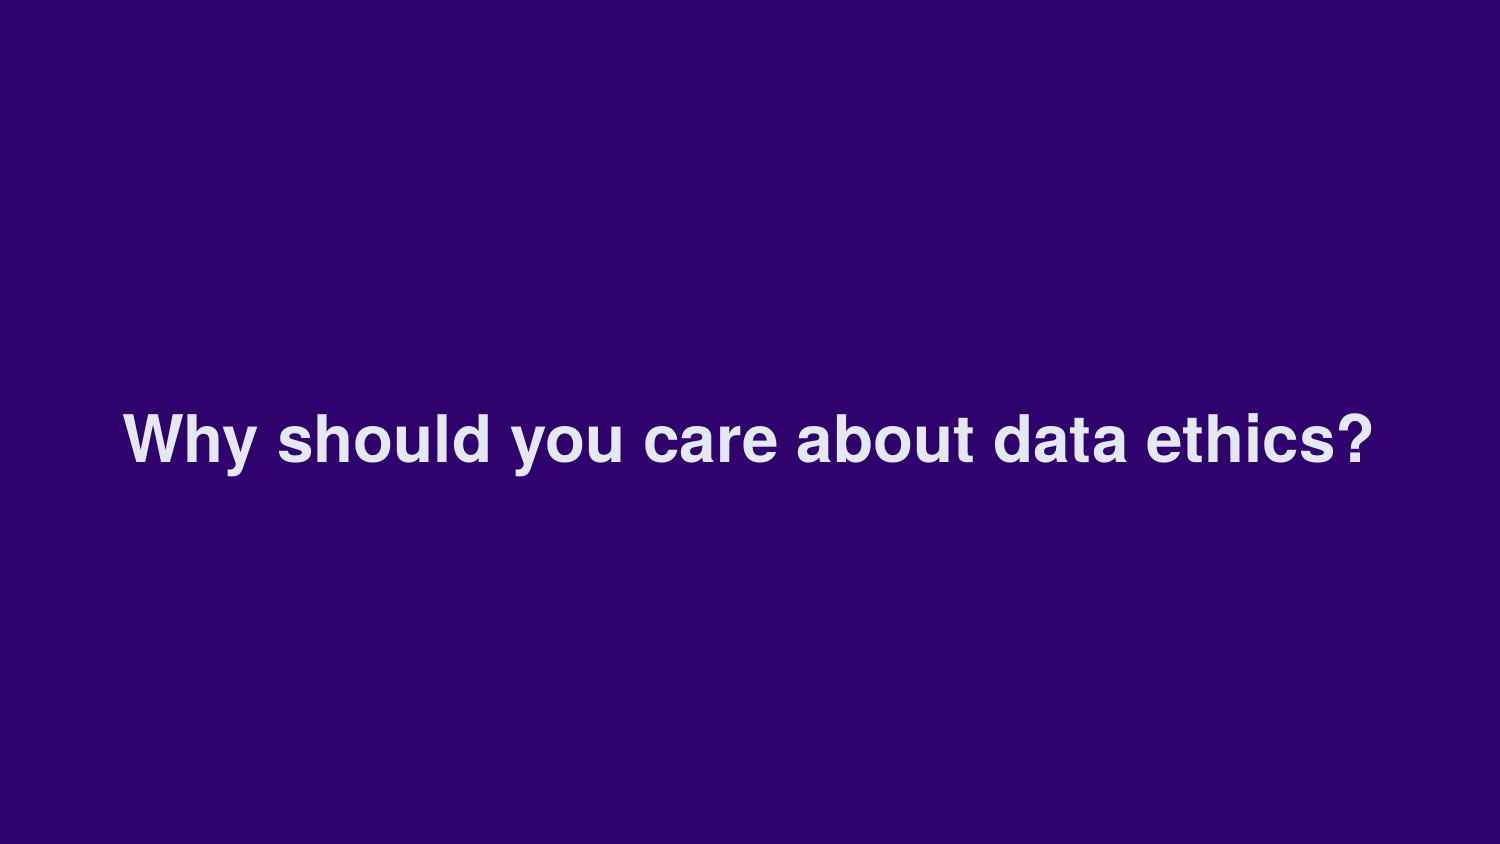

Why should you care about data ethics?